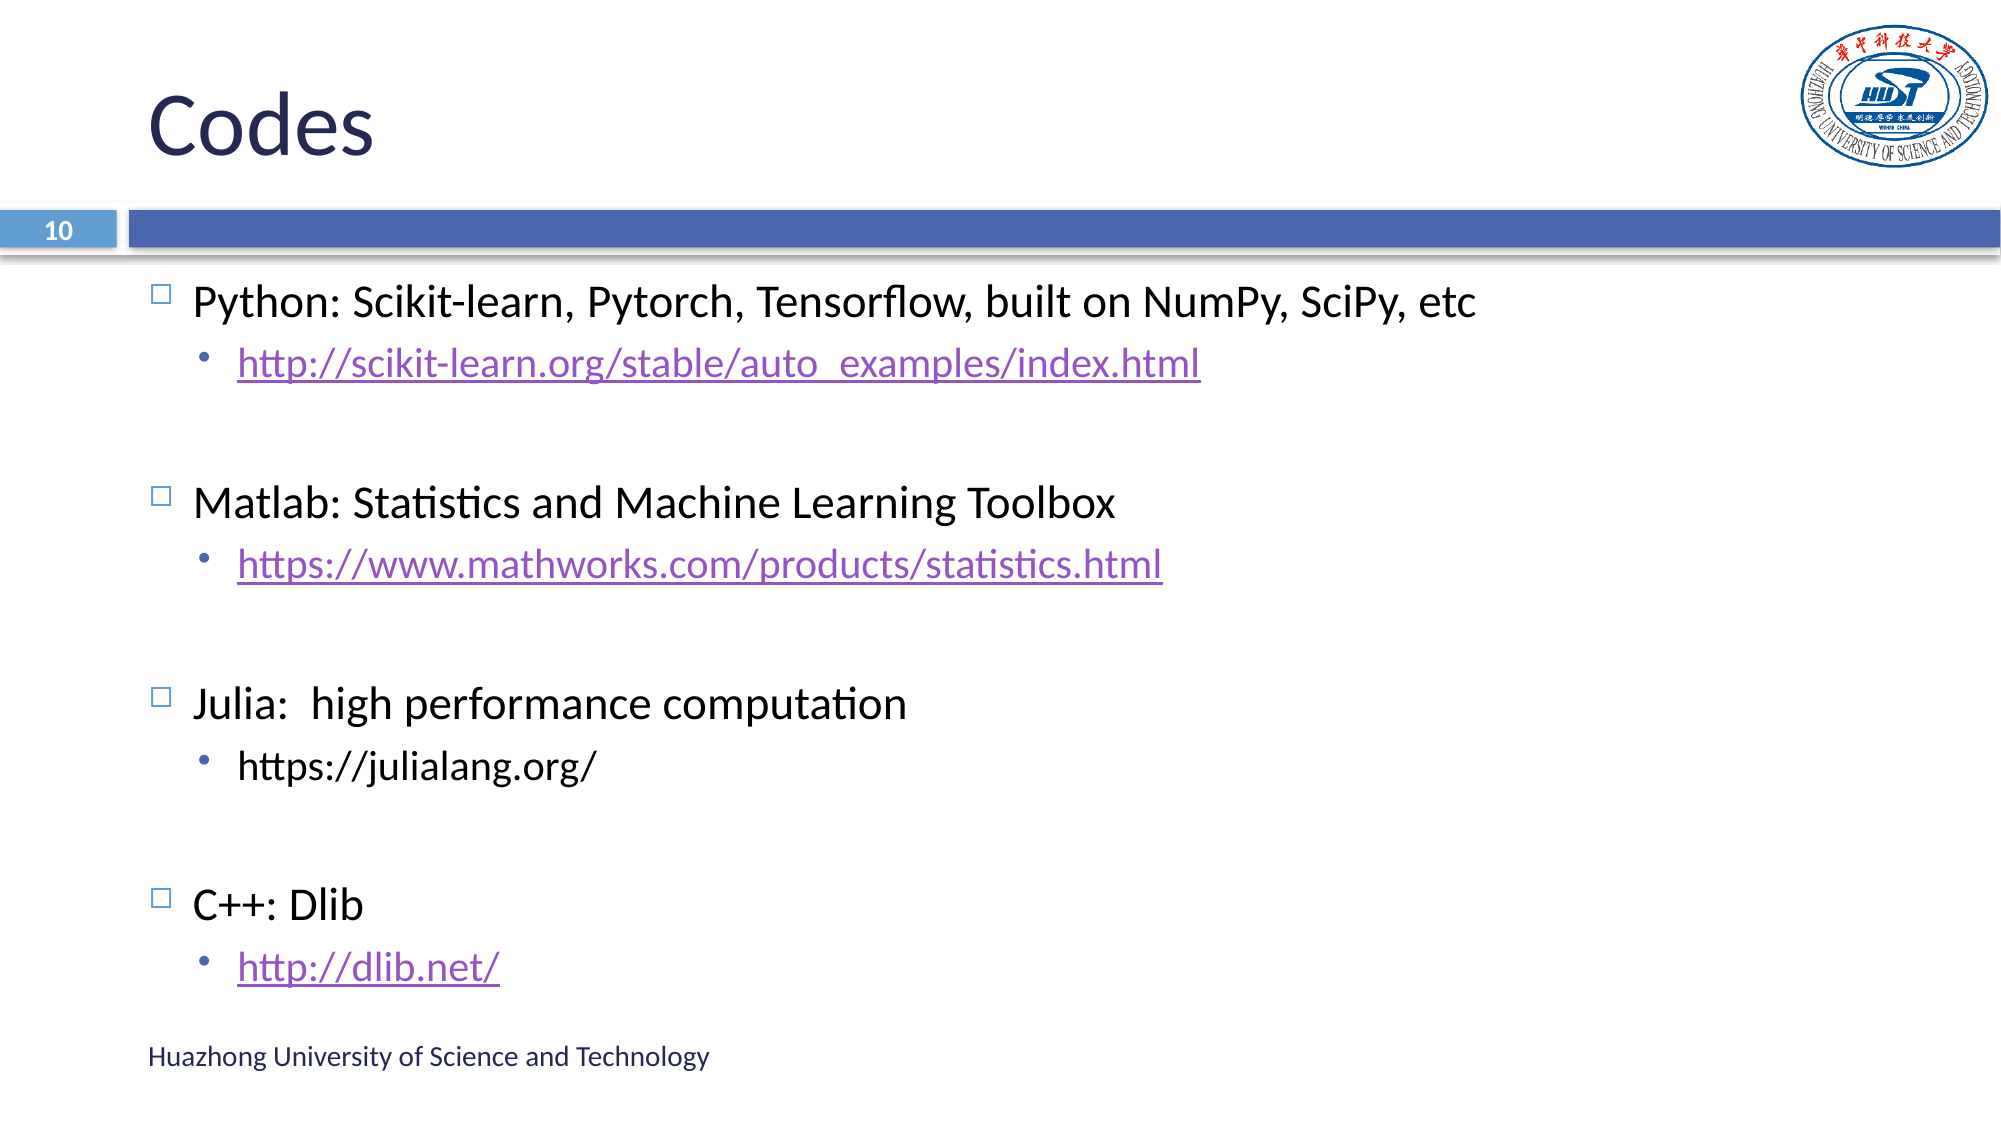

# Codes
10
Python: Scikit-learn, Pytorch, Tensorflow, built on NumPy, SciPy, etc
http://scikit-learn.org/stable/auto_examples/index.html

Matlab: Statistics and Machine Learning Toolbox
https://www.mathworks.com/products/statistics.html

Julia:  high performance computation
https://julialang.org/

C++: Dlib
http://dlib.net/
Huazhong University of Science and Technology